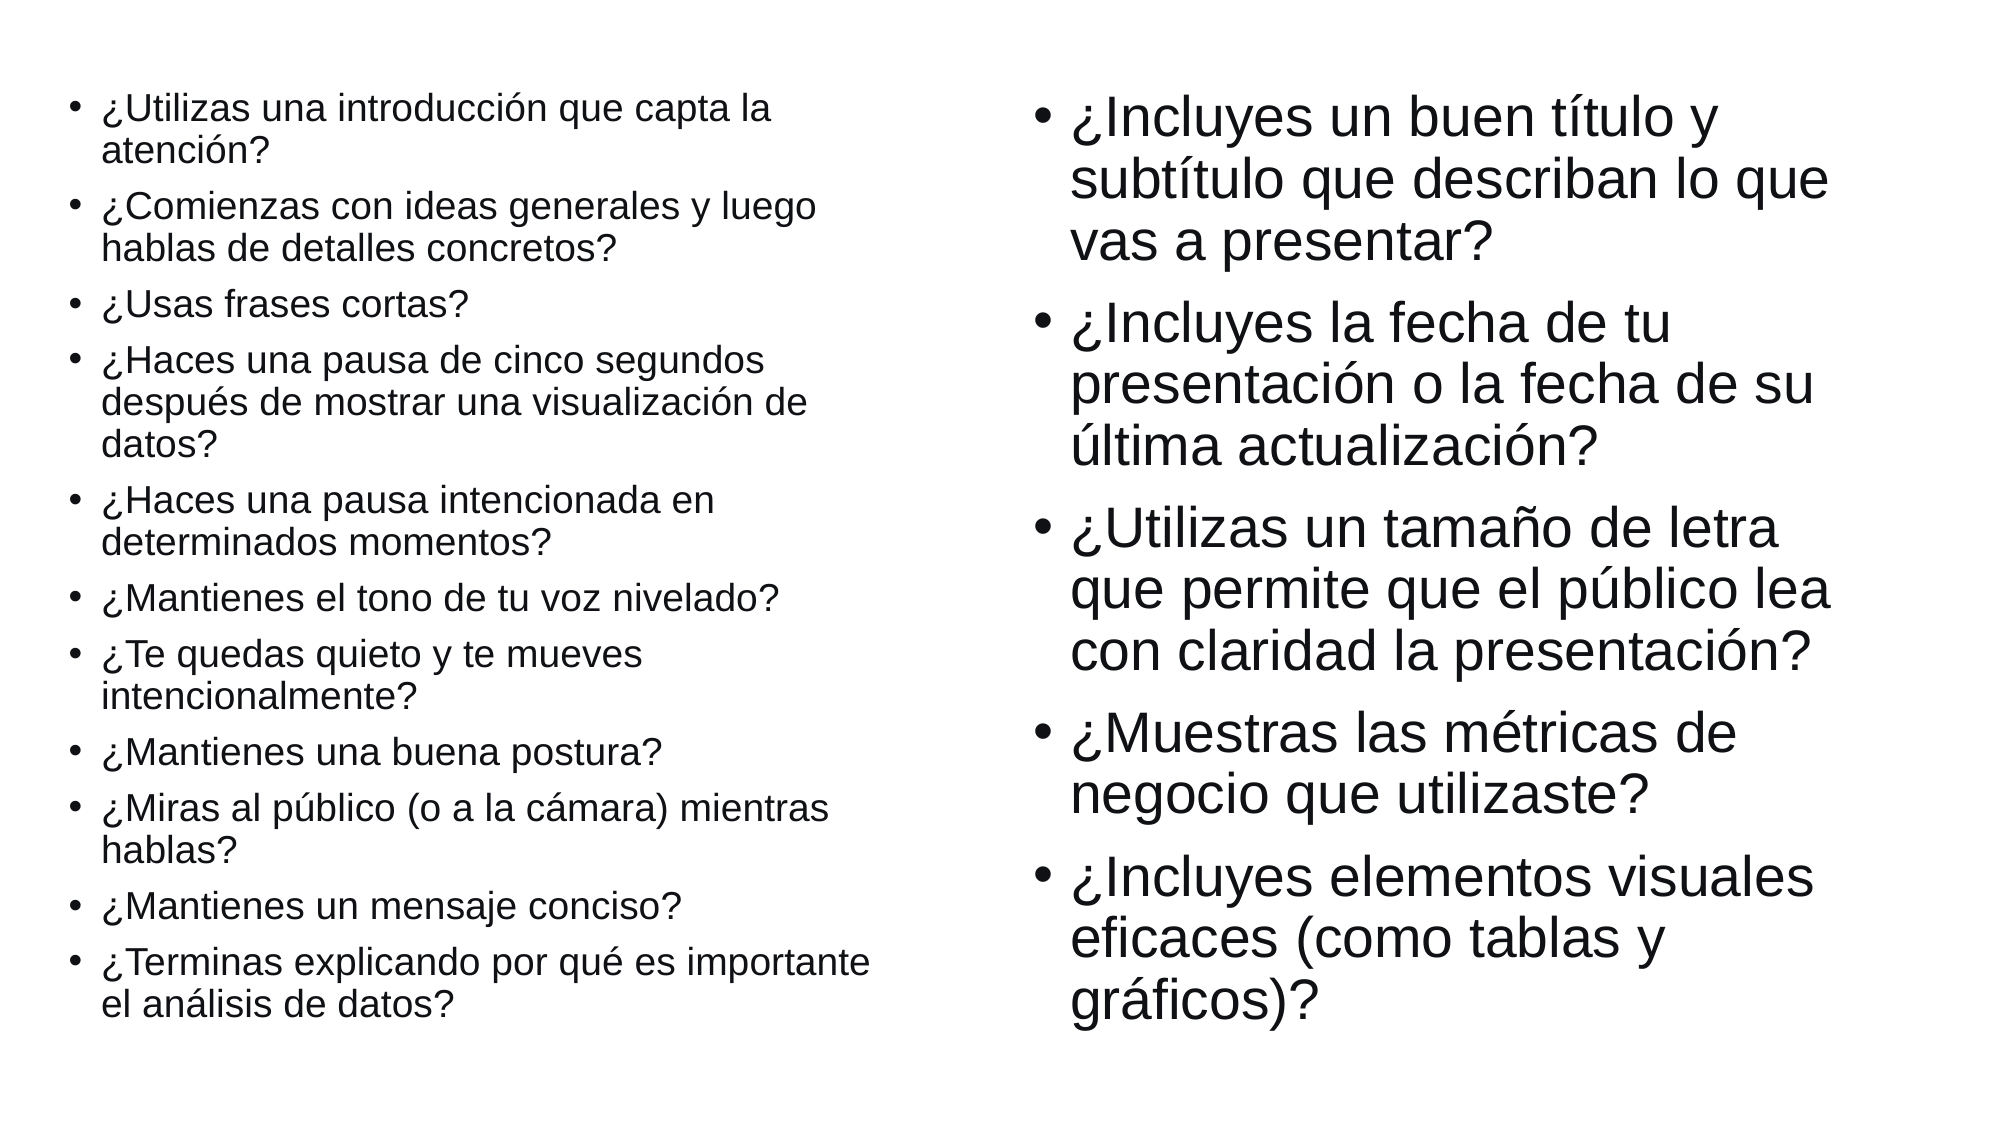

¿Utilizas una introducción que capta la atención?
¿Comienzas con ideas generales y luego hablas de detalles concretos?
¿Usas frases cortas?
¿Haces una pausa de cinco segundos después de mostrar una visualización de datos?
¿Haces una pausa intencionada en determinados momentos?
¿Mantienes el tono de tu voz nivelado?
¿Te quedas quieto y te mueves intencionalmente?
¿Mantienes una buena postura?
¿Miras al público (o a la cámara) mientras hablas?
¿Mantienes un mensaje conciso?
¿Terminas explicando por qué es importante el análisis de datos?

¿Incluyes un buen título y subtítulo que describan lo que vas a presentar?
¿Incluyes la fecha de tu presentación o la fecha de su última actualización?
¿Utilizas un tamaño de letra que permite que el público lea con claridad la presentación?
¿Muestras las métricas de negocio que utilizaste?
¿Incluyes elementos visuales eficaces (como tablas y gráficos)?